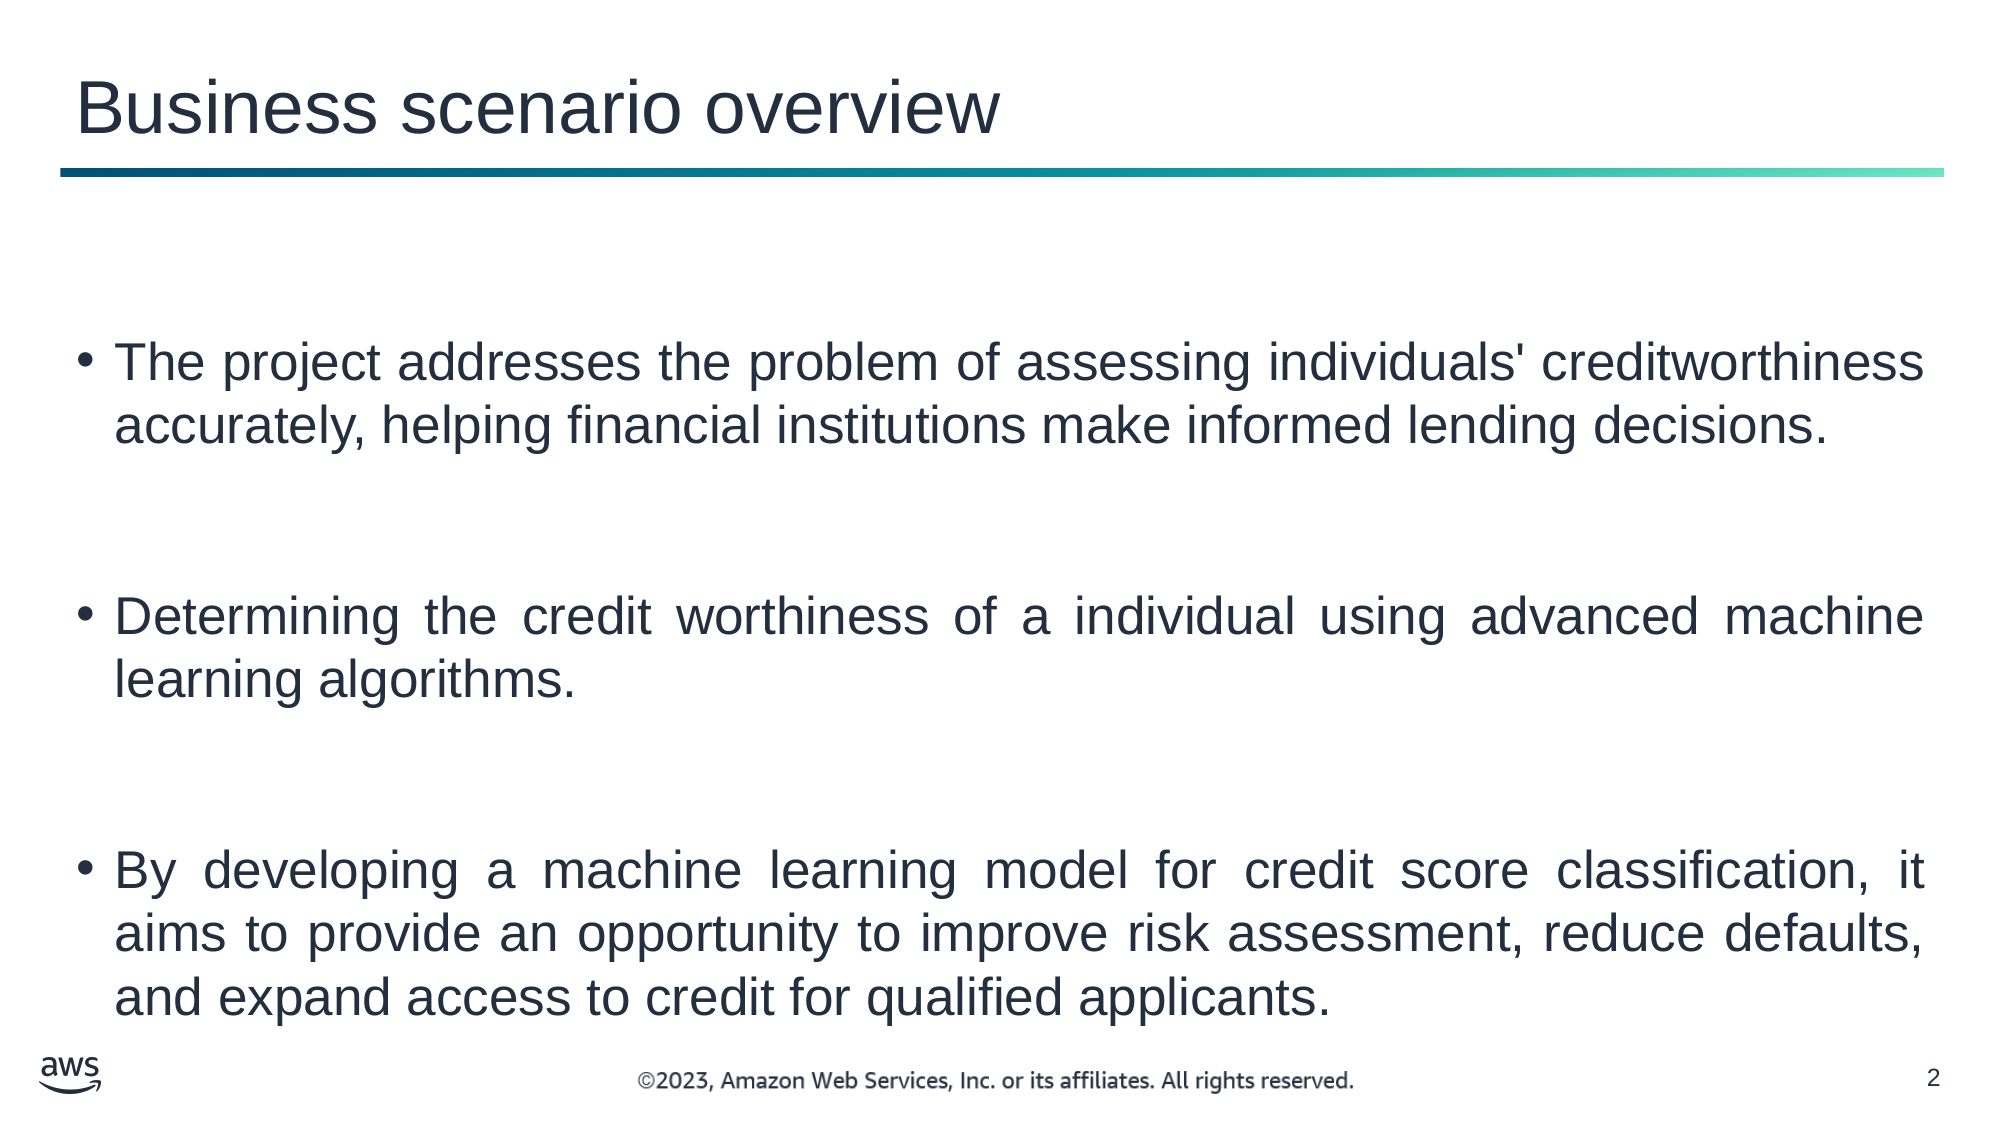

# Business scenario overview

The project addresses the problem of assessing individuals' creditworthiness accurately, helping financial institutions make informed lending decisions.

Determining the credit worthiness of a individual using advanced machine learning algorithms.

By developing a machine learning model for credit score classification, it aims to provide an opportunity to improve risk assessment, reduce defaults, and expand access to credit for qualified applicants.

2